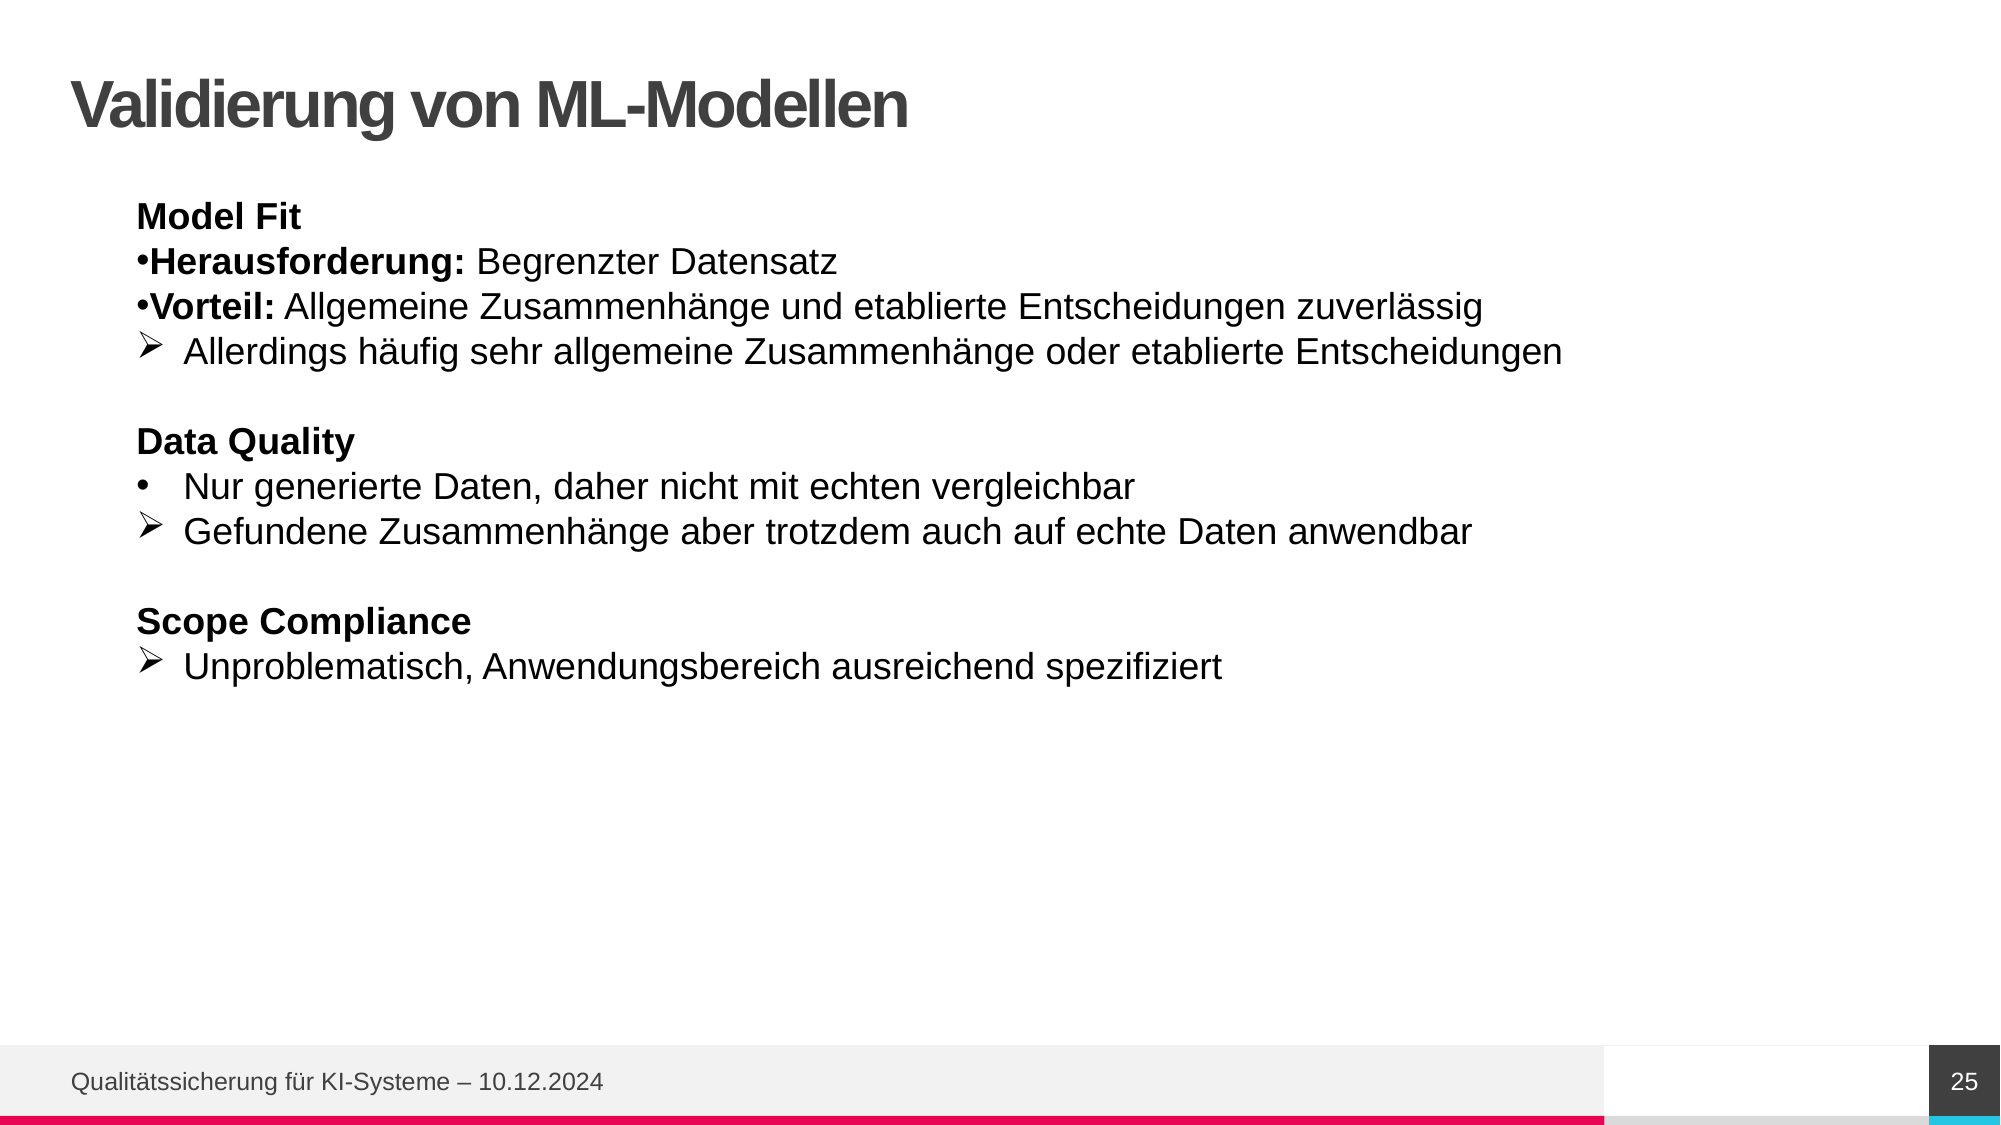

# Validierung von ML-Modellen
Model Fit
Herausforderung: Begrenzter Datensatz
Vorteil: Allgemeine Zusammenhänge und etablierte Entscheidungen zuverlässig
Allerdings häufig sehr allgemeine Zusammenhänge oder etablierte Entscheidungen

Data Quality
Nur generierte Daten, daher nicht mit echten vergleichbar
Gefundene Zusammenhänge aber trotzdem auch auf echte Daten anwendbar

Scope Compliance
Unproblematisch, Anwendungsbereich ausreichend spezifiziert
25
Qualitätssicherung für KI-Systeme – 10.12.2024